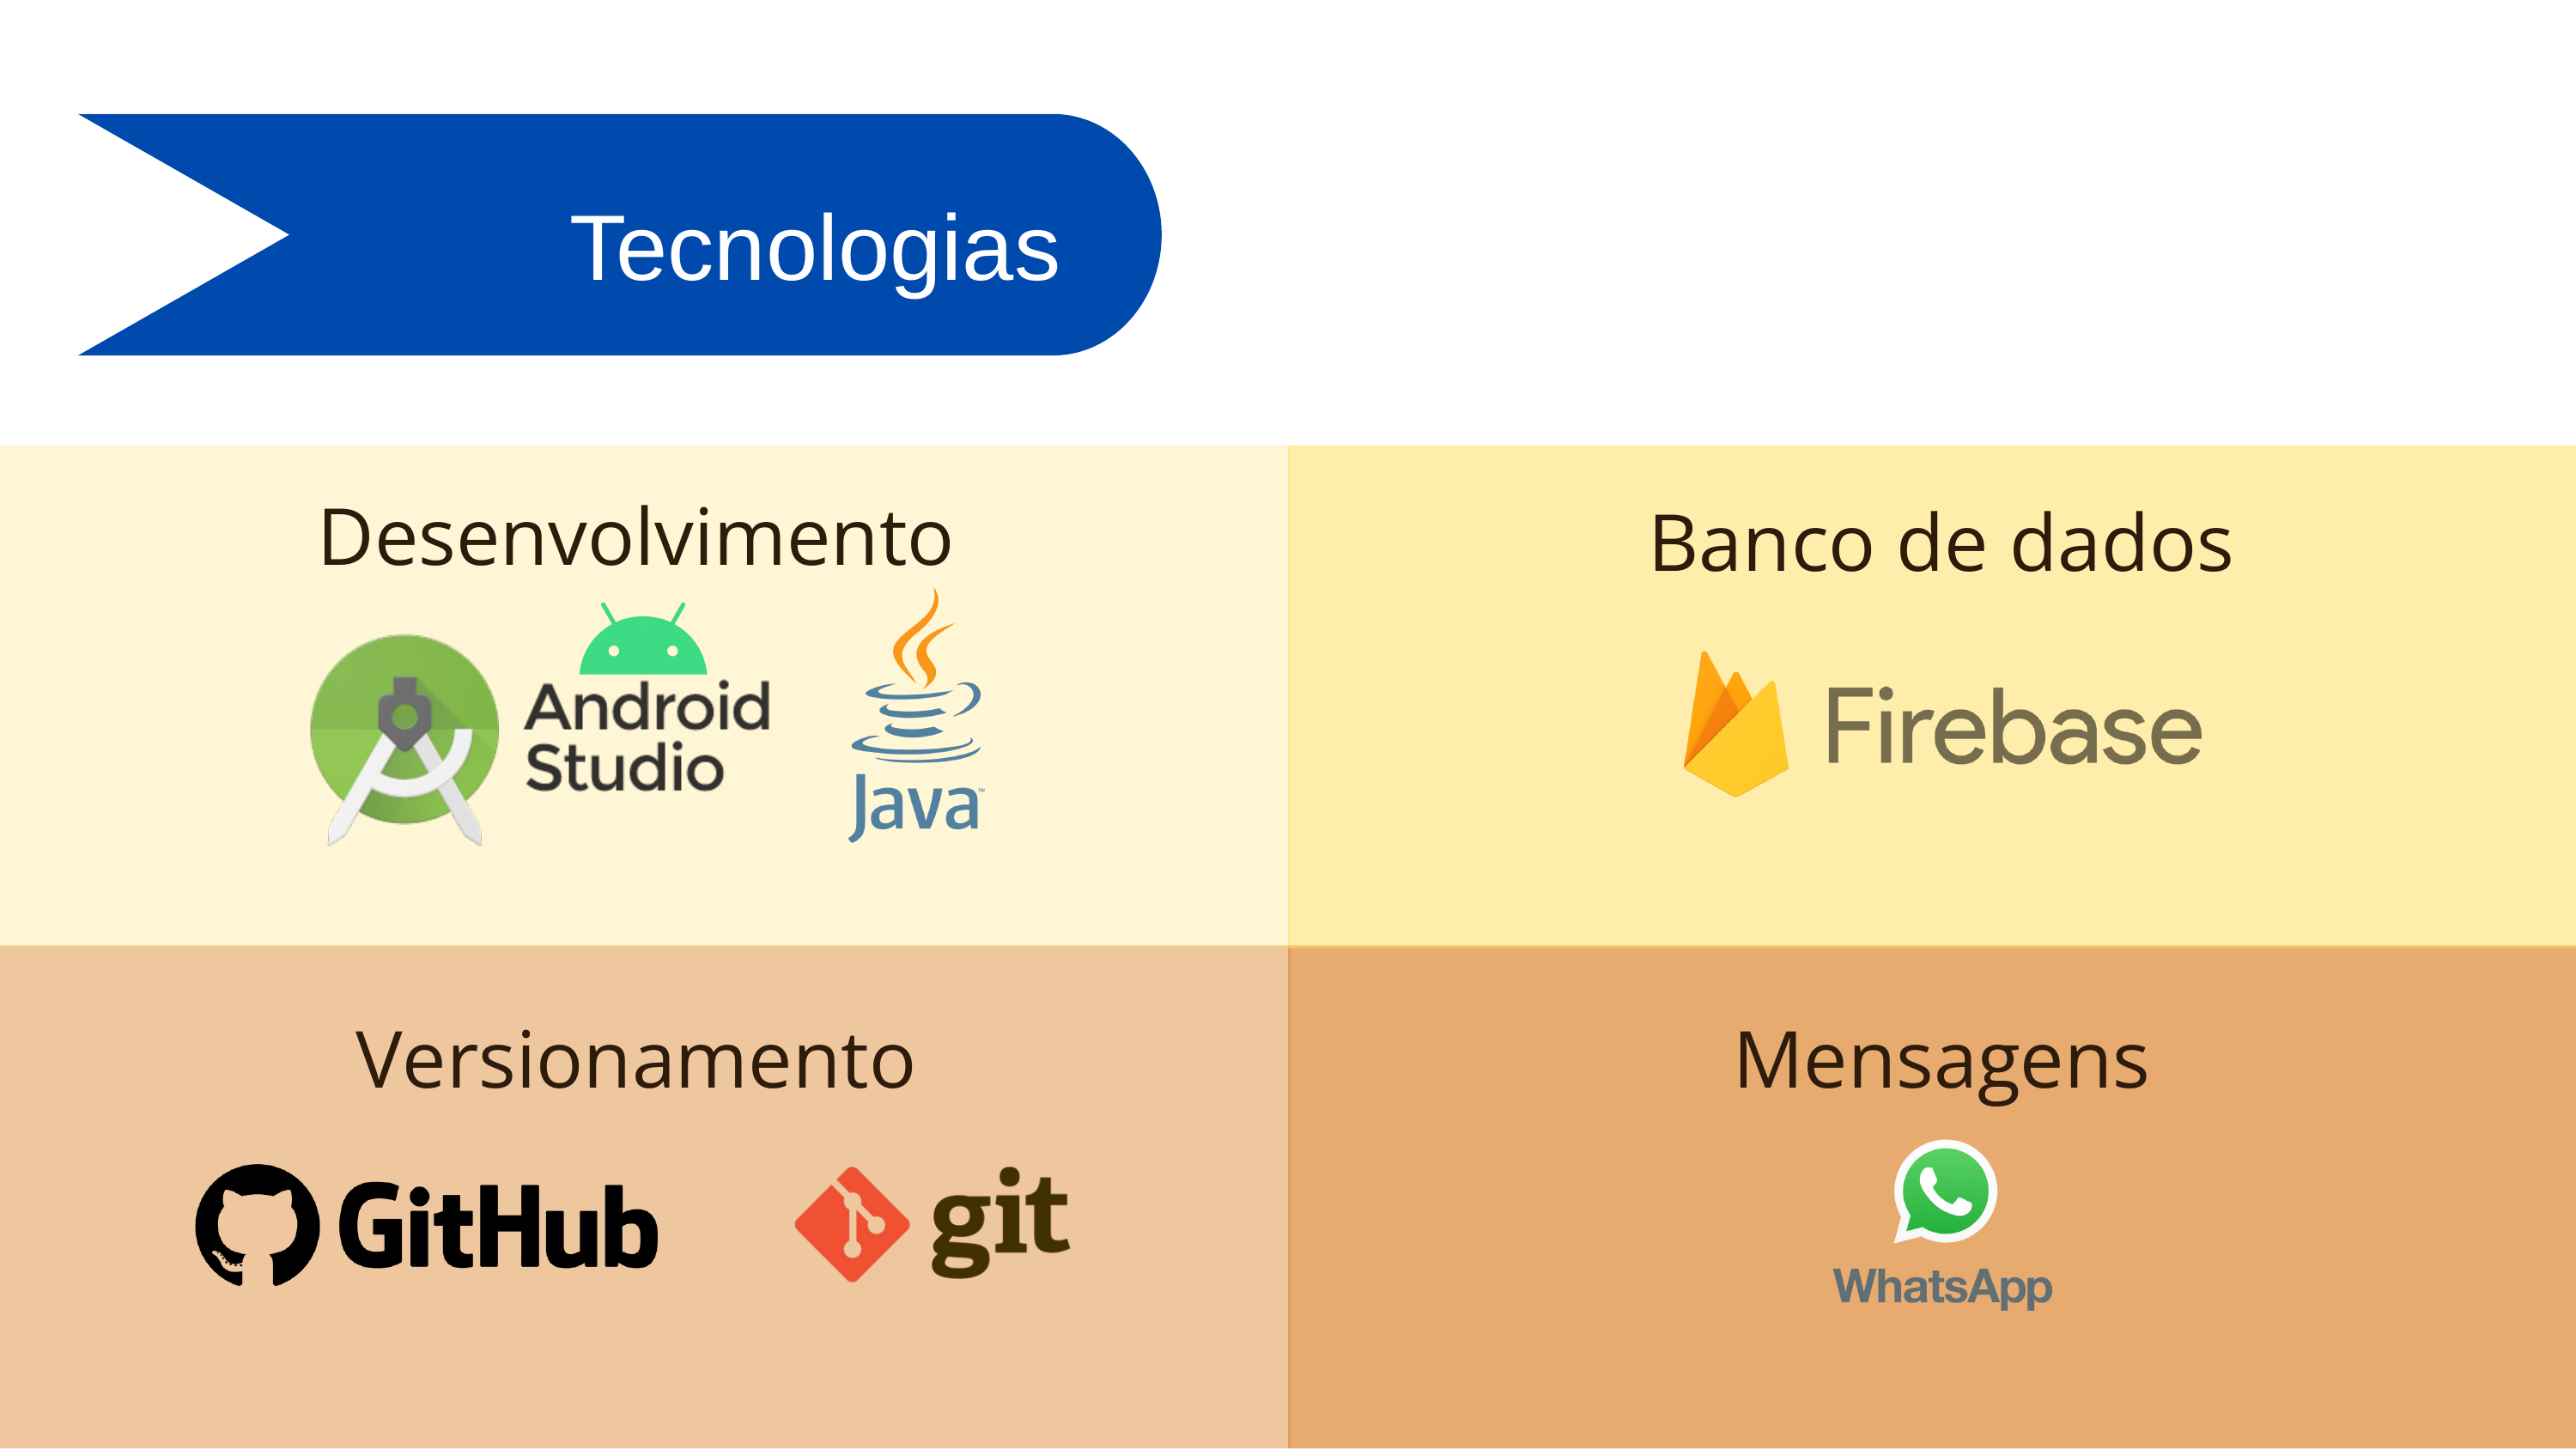

Tecnologias

Desenvolvimento
Banco de dados

Versionamento
Mensagens